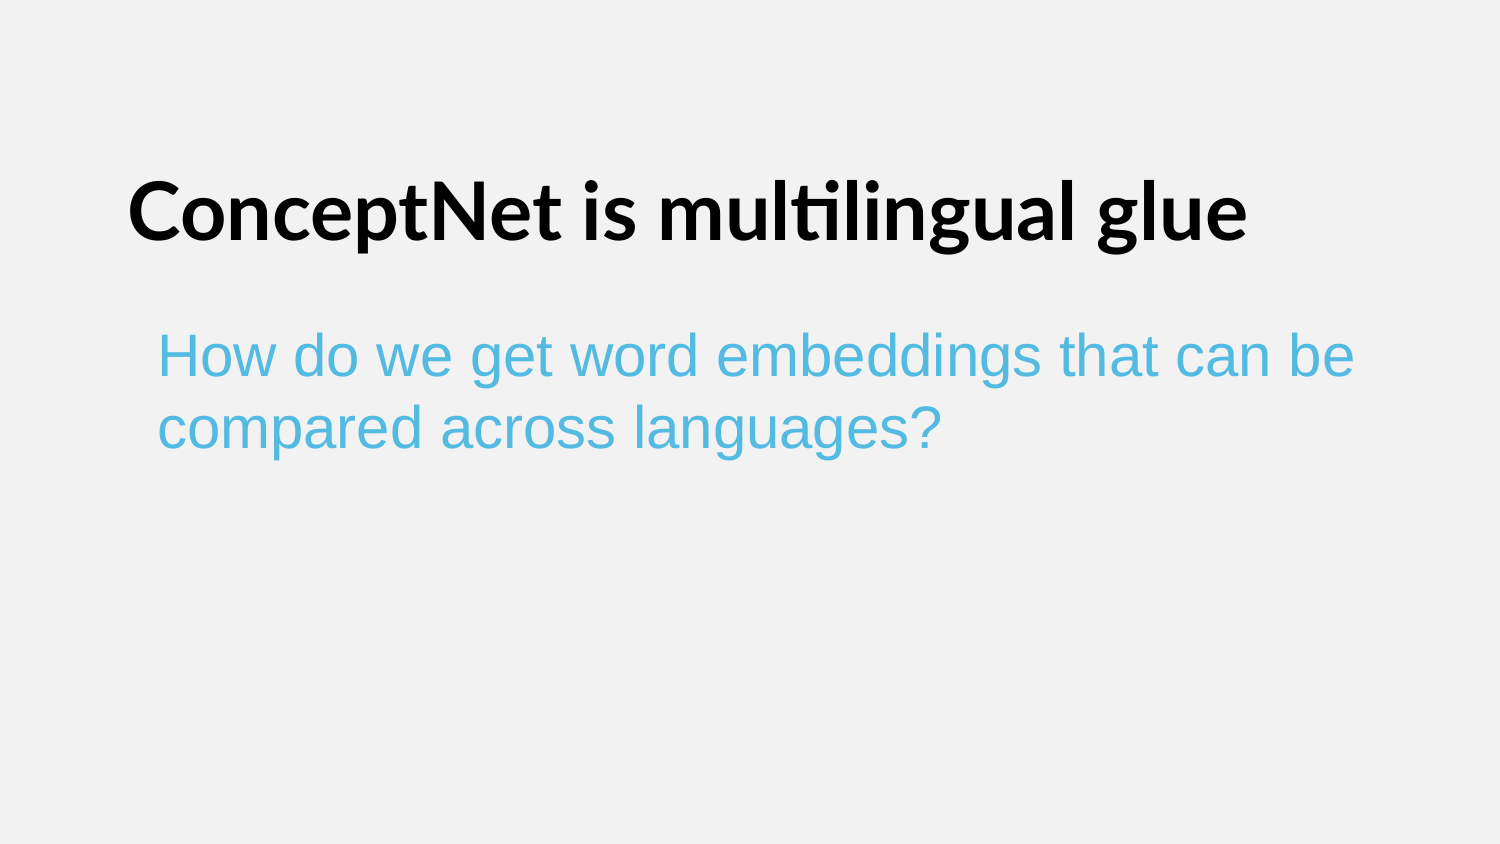

ConceptNet is multilingual glue
How do we get word embeddings that can be compared across languages?